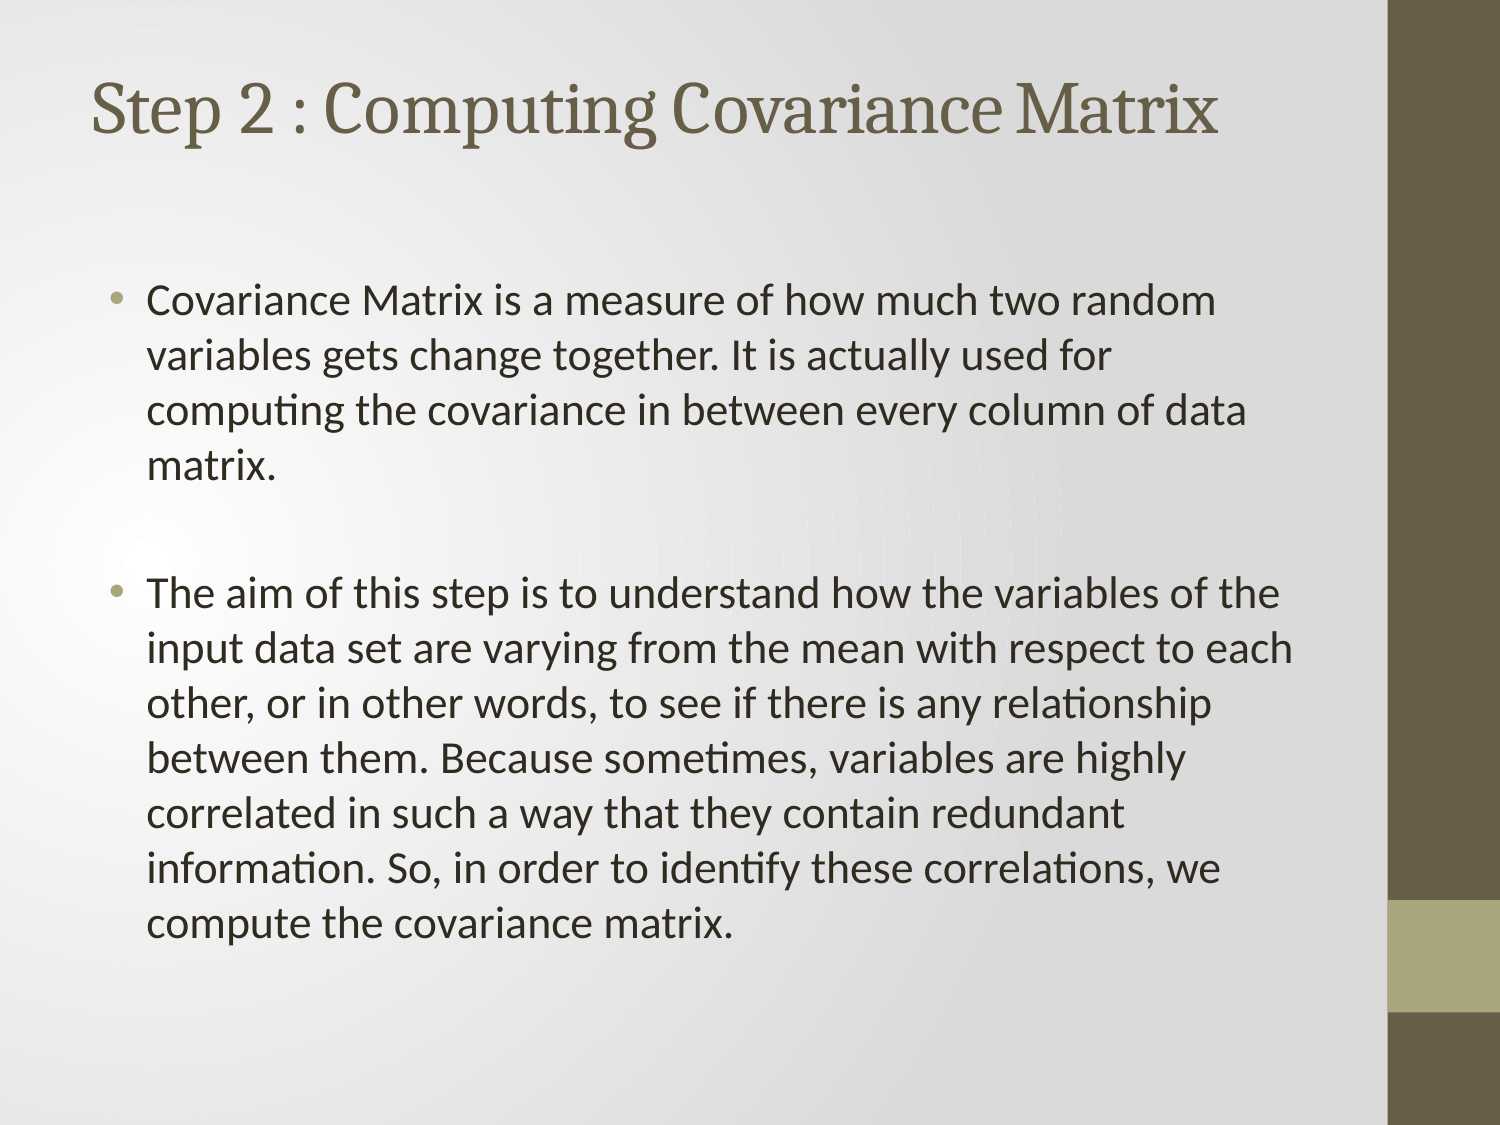

# Step 2 : Computing Covariance Matrix
Covariance Matrix is a measure of how much two random variables gets change together. It is actually used for computing the covariance in between every column of data matrix.

The aim of this step is to understand how the variables of the input data set are varying from the mean with respect to each other, or in other words, to see if there is any relationship between them. Because sometimes, variables are highly correlated in such a way that they contain redundant information. So, in order to identify these correlations, we compute the covariance matrix.